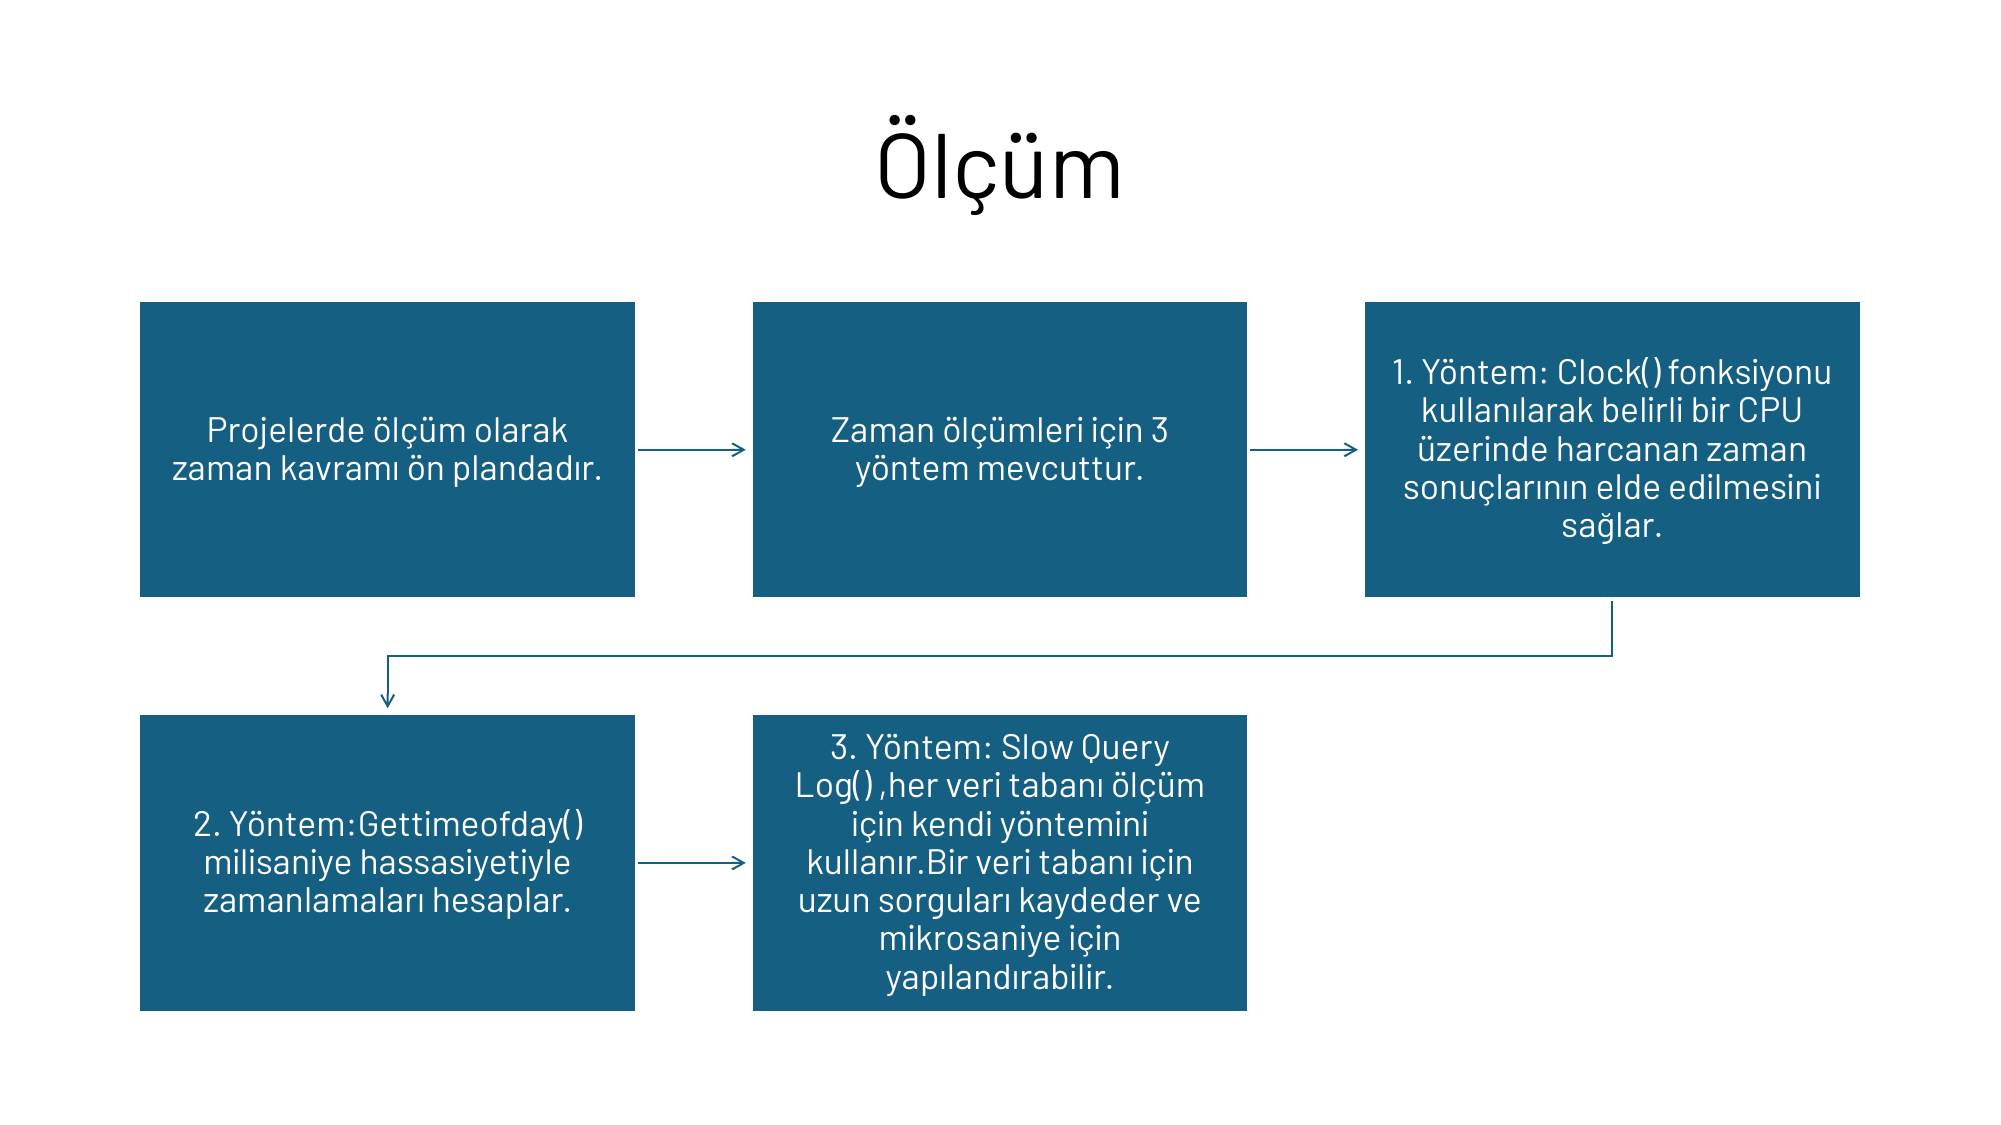

# Ölçüm

Projelerde ölçüm olarak zaman kavramı ön plandadır.

Zaman ölçümleri için 3 yöntem mevcuttur.

1. Yöntem: Clock() fonksiyonu kullanılarak belirli bir CPU üzerinde harcanan zaman sonuçlarının elde edilmesini sağlar.

2. Yöntem:Gettimeofday() milisaniye hassasiyetiyle zamanlamaları hesaplar.
3. Yöntem: Slow Query Log() ,her veri tabanı ölçüm için kendi yöntemini kullanır.Bir veri tabanı için uzun sorguları kaydeder ve mikrosaniye için yapılandırabilir.